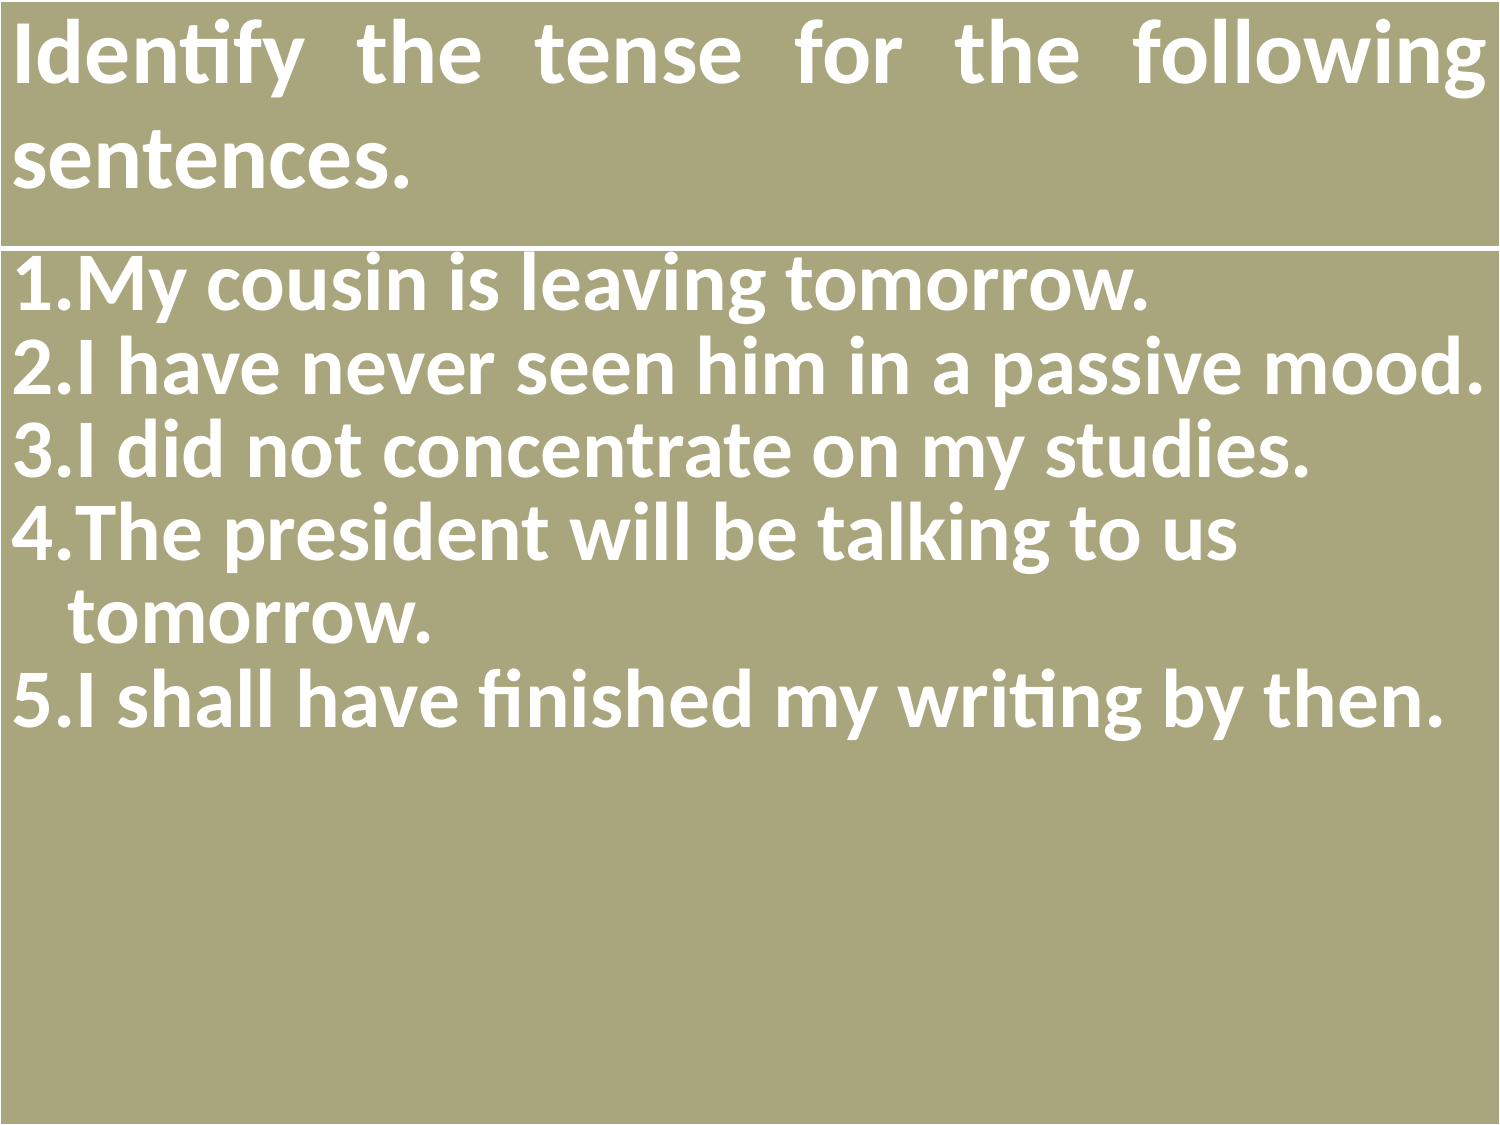

| Identify the tense for the following sentences. |
| --- |
| My cousin is leaving tomorrow. I have never seen him in a passive mood. I did not concentrate on my studies. The president will be talking to us tomorrow. I shall have finished my writing by then. |